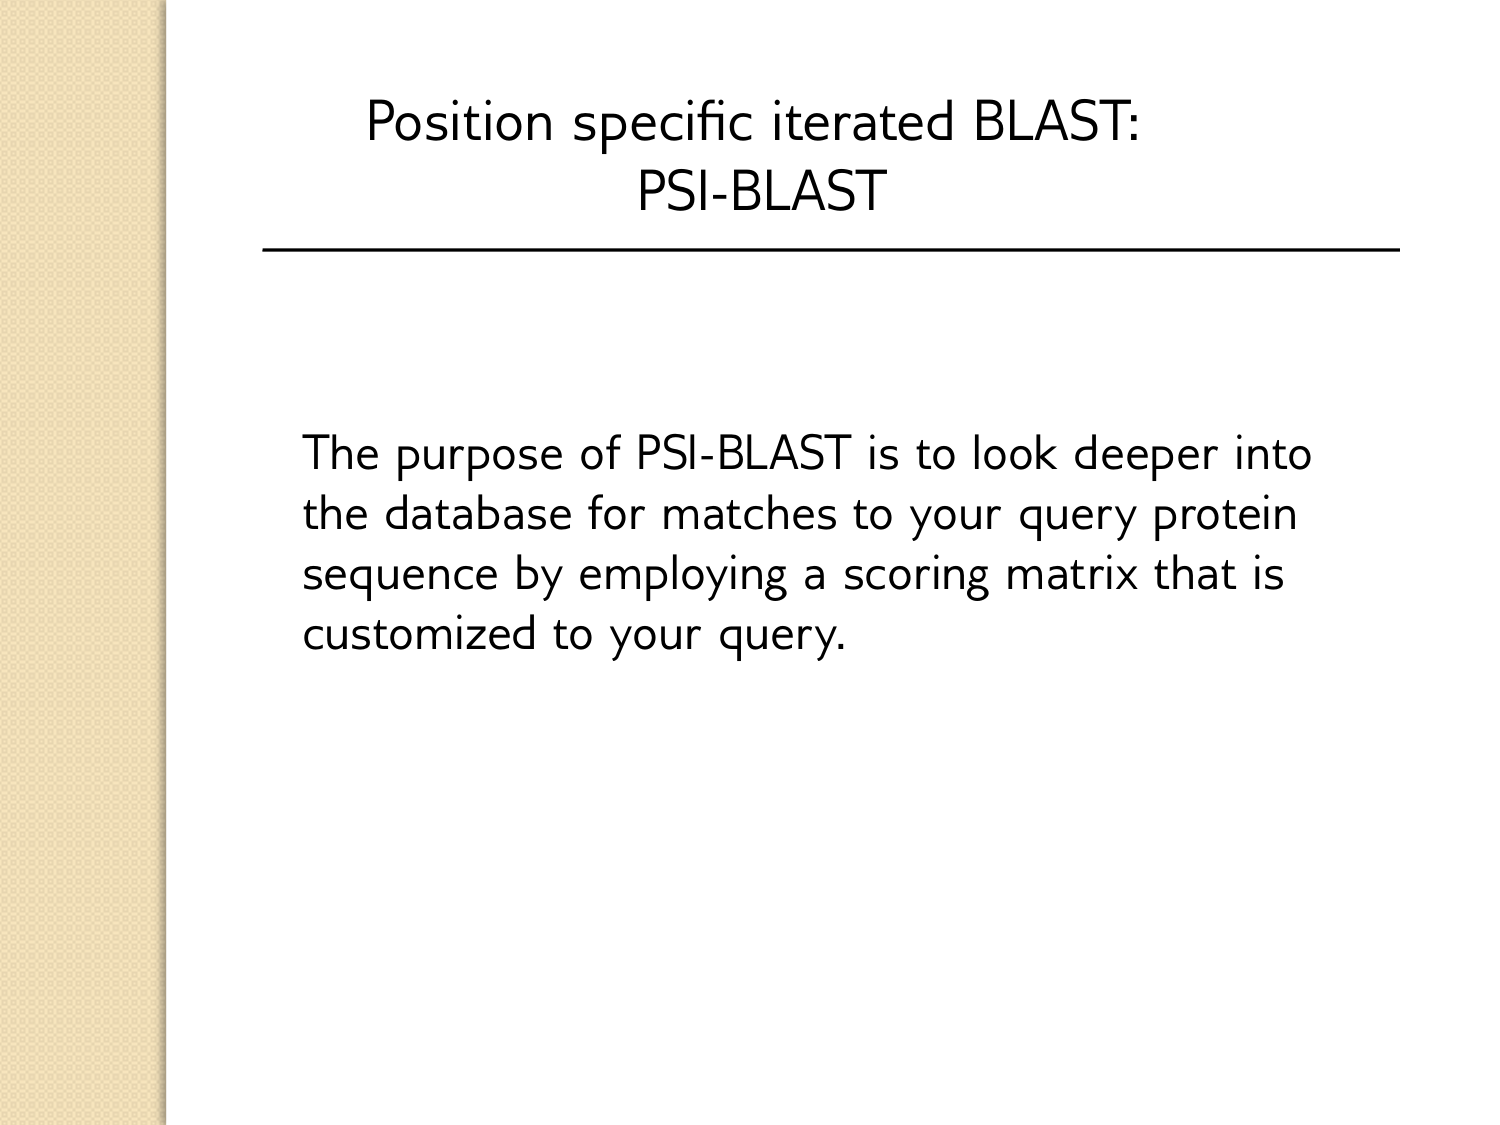

Position specific iterated BLAST:
PSI-BLAST

The purpose of PSI-BLAST is to look deeper into the database for matches to your query protein sequence by employing a scoring matrix that is customized to your query.